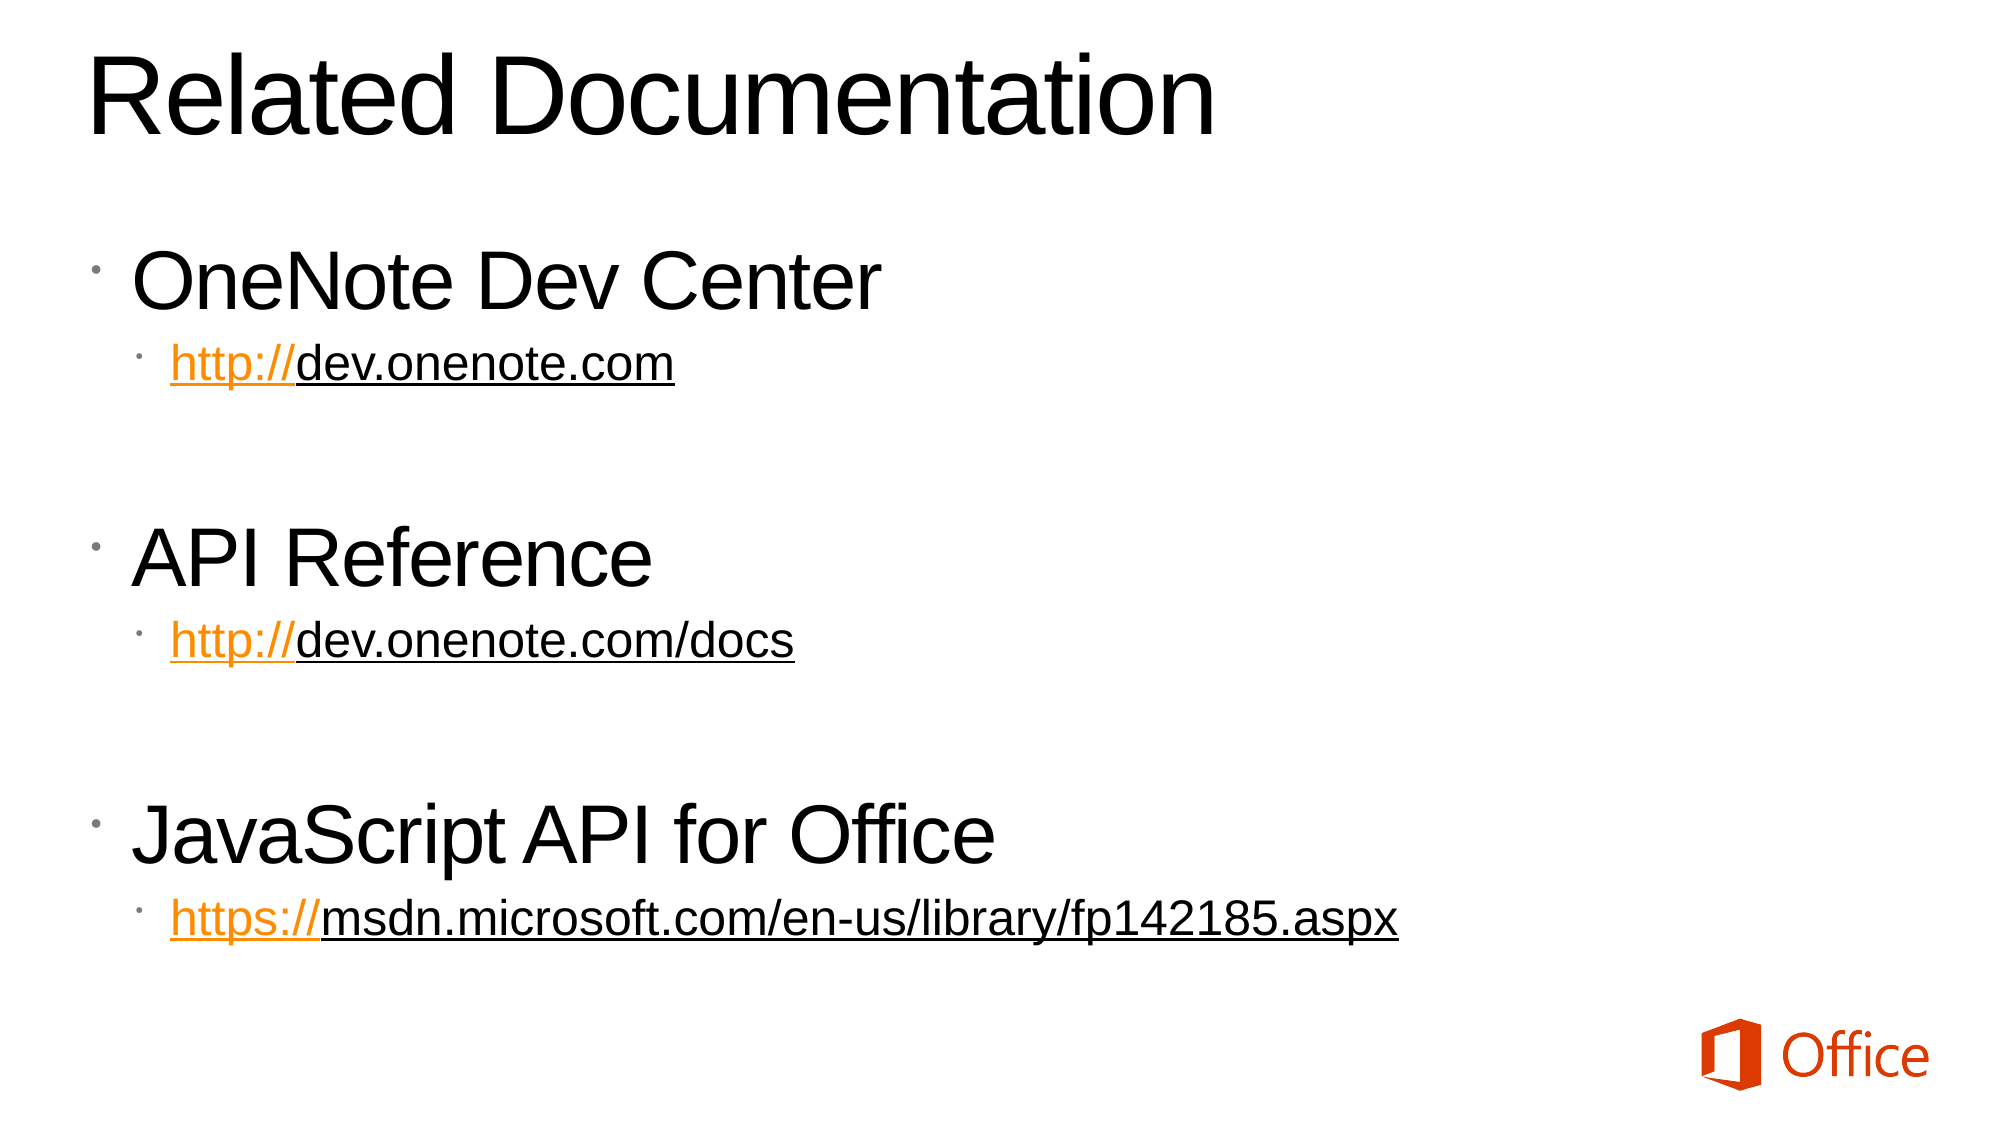

# Related Documentation
OneNote Dev Center
http://dev.onenote.com

API Reference
http://dev.onenote.com/docs

JavaScript API for Office
https://msdn.microsoft.com/en-us/library/fp142185.aspx